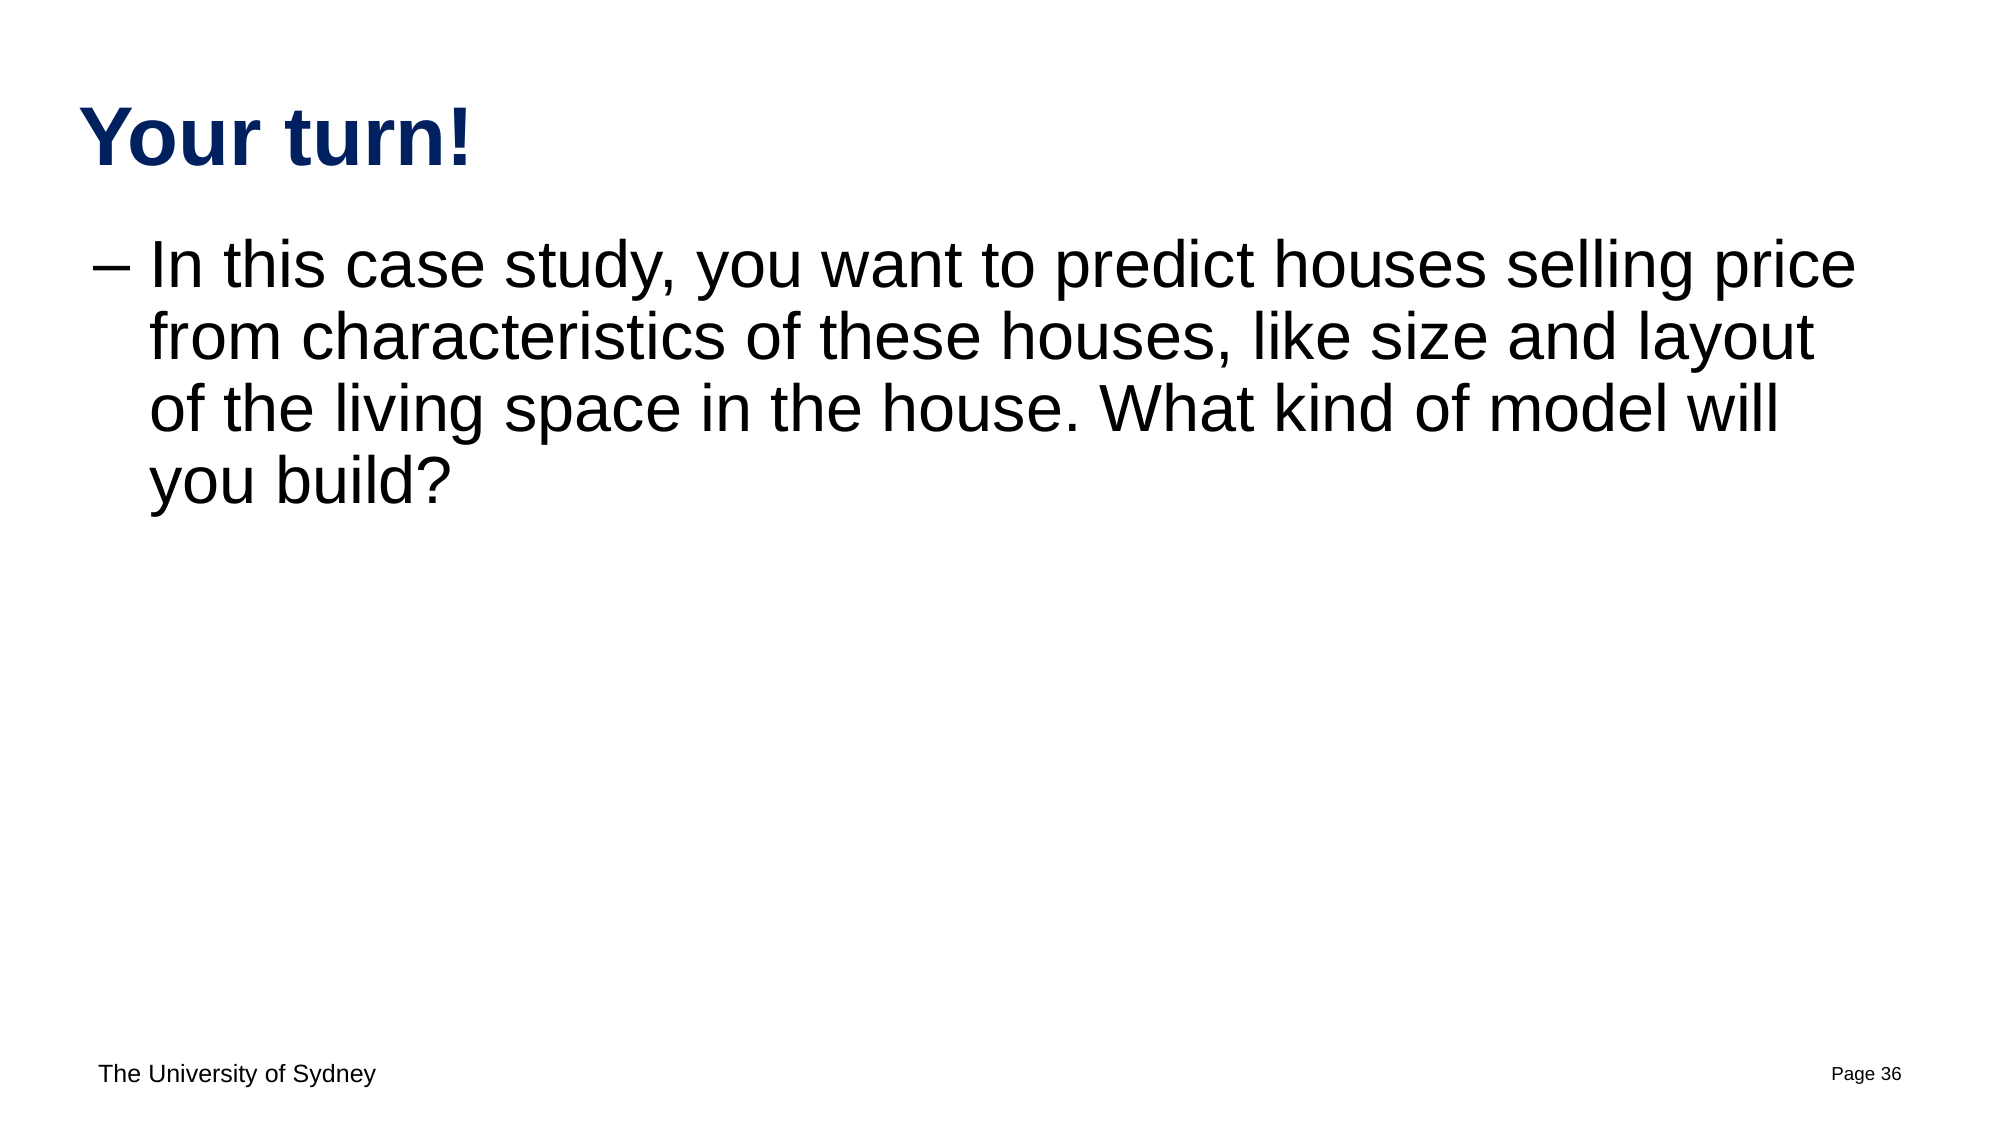

# Your turn!
In this case study, you want to predict houses selling price from characteristics of these houses, like size and layout of the living space in the house. What kind of model will you build?